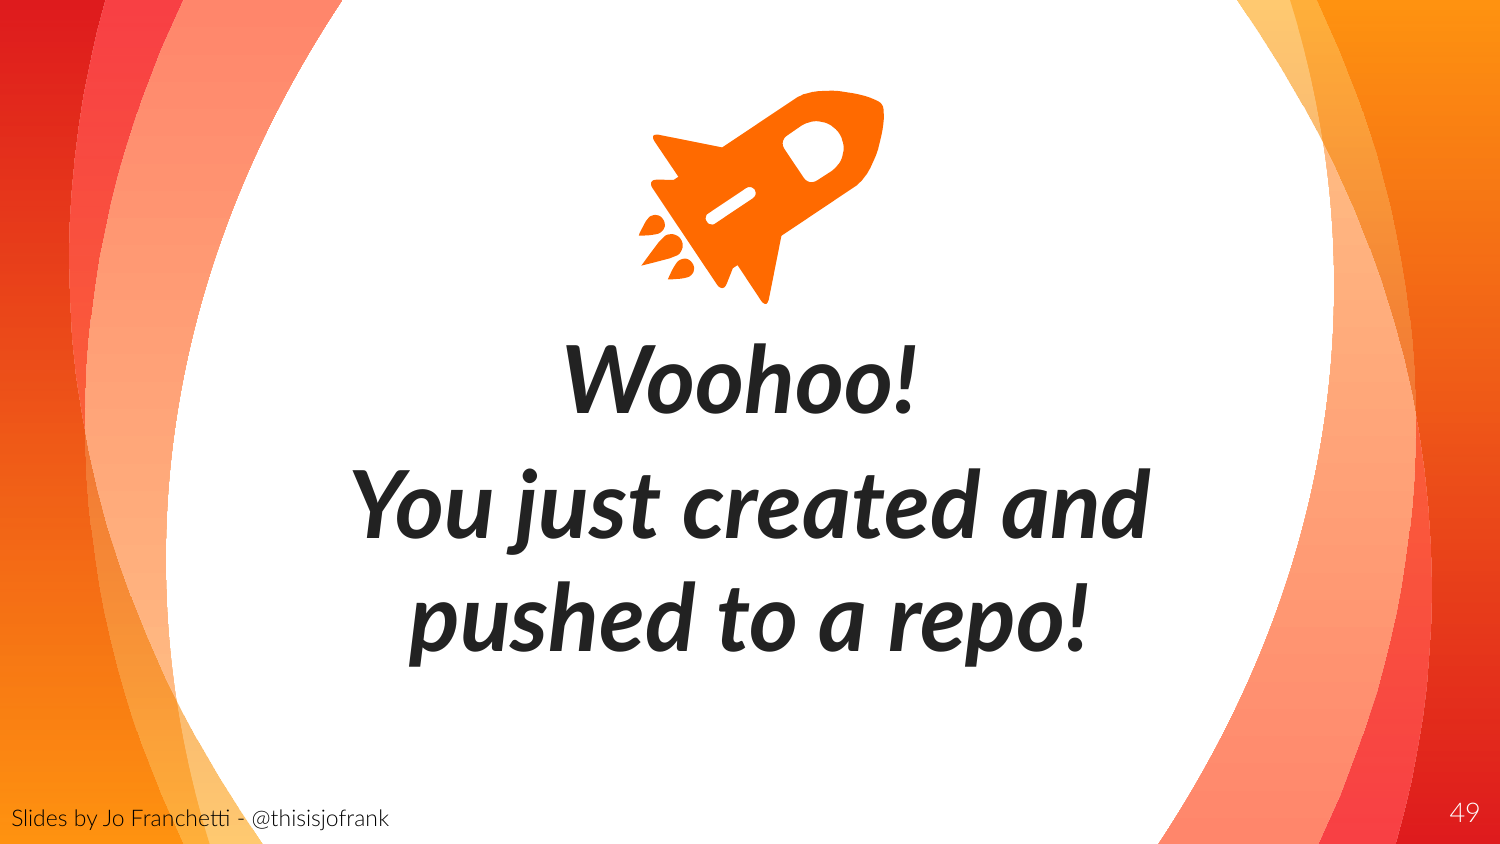

Woohoo!
You just created and pushed to a repo!
49